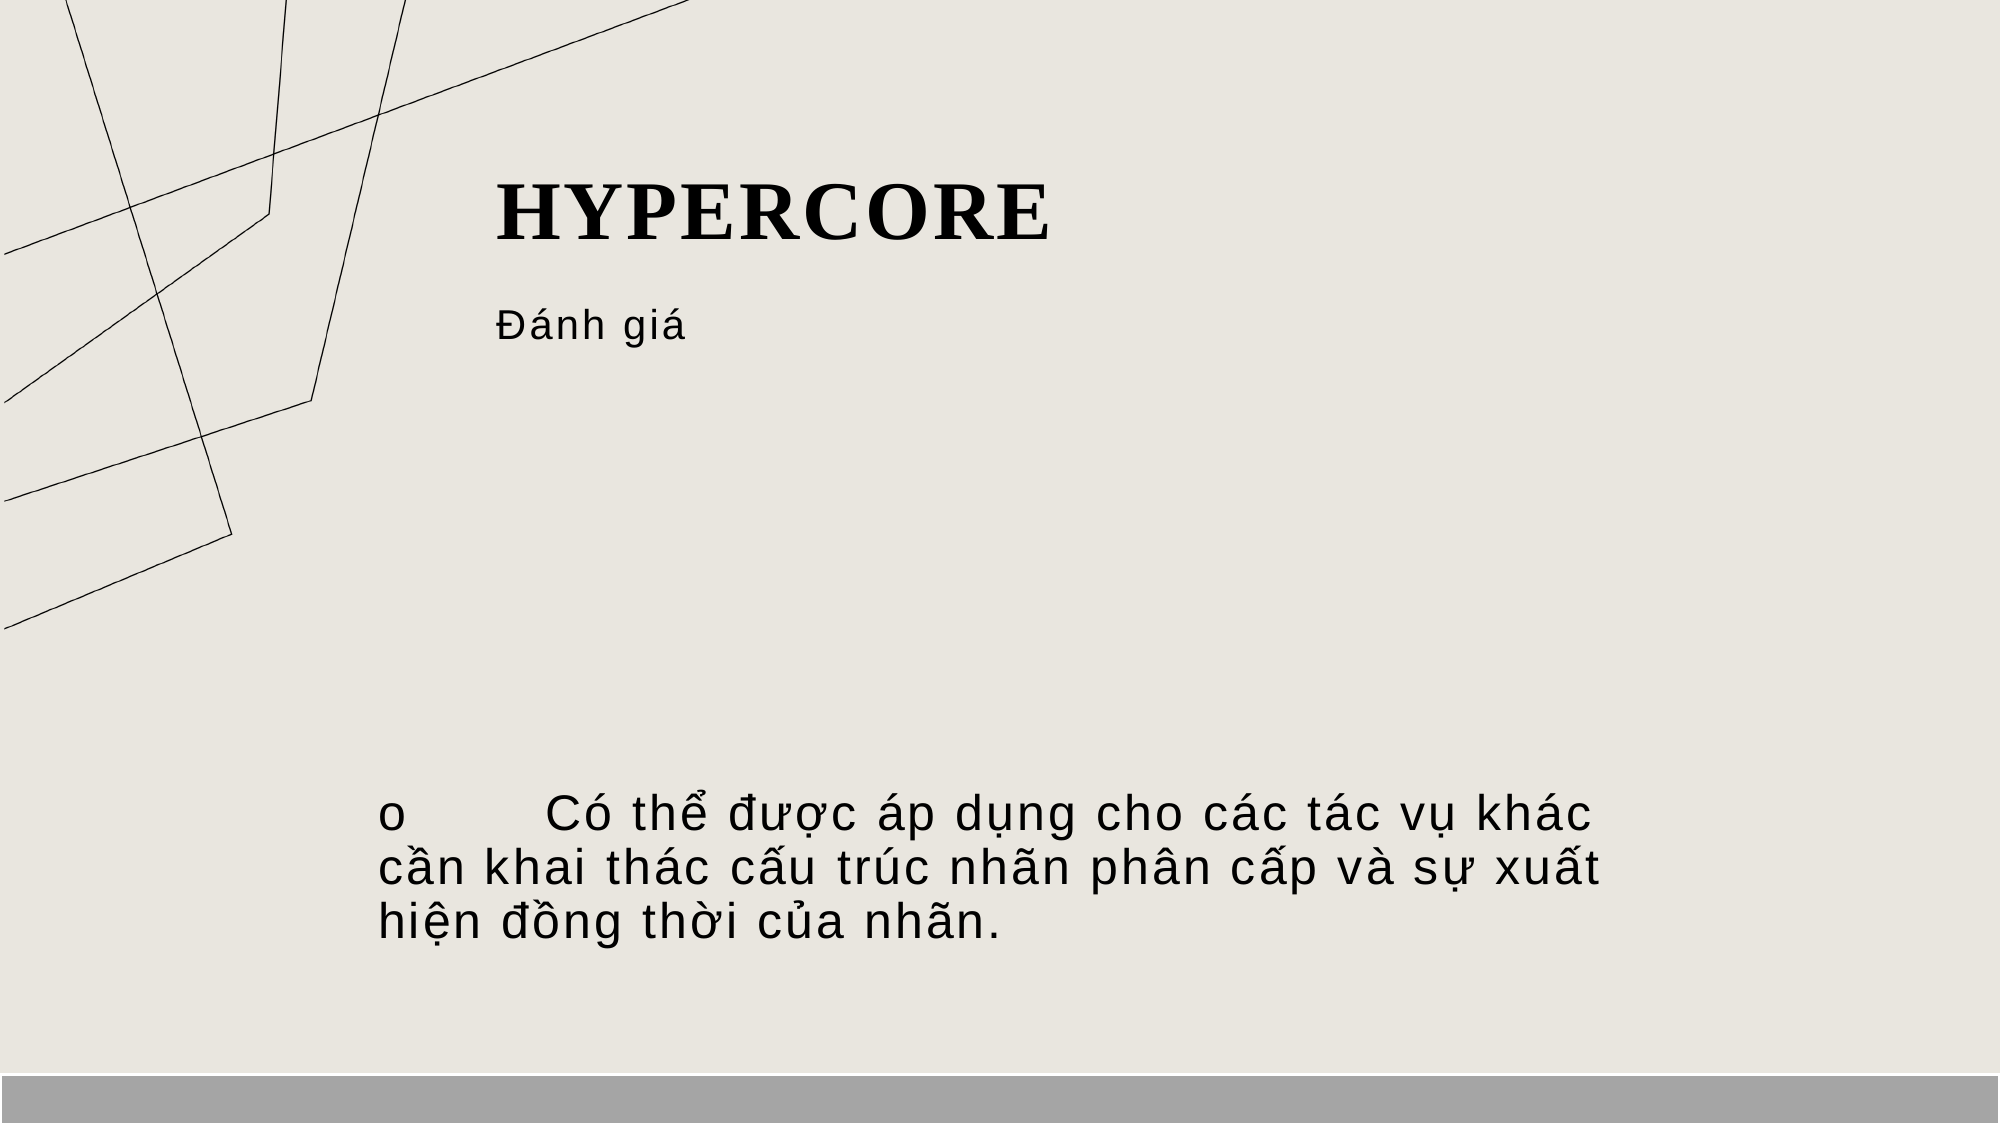

# Hypercore
Đánh giá

o	 Có thể được áp dụng cho các tác vụ khác cần khai thác cấu trúc nhãn phân cấp và sự xuất hiện đồng thời của nhãn.